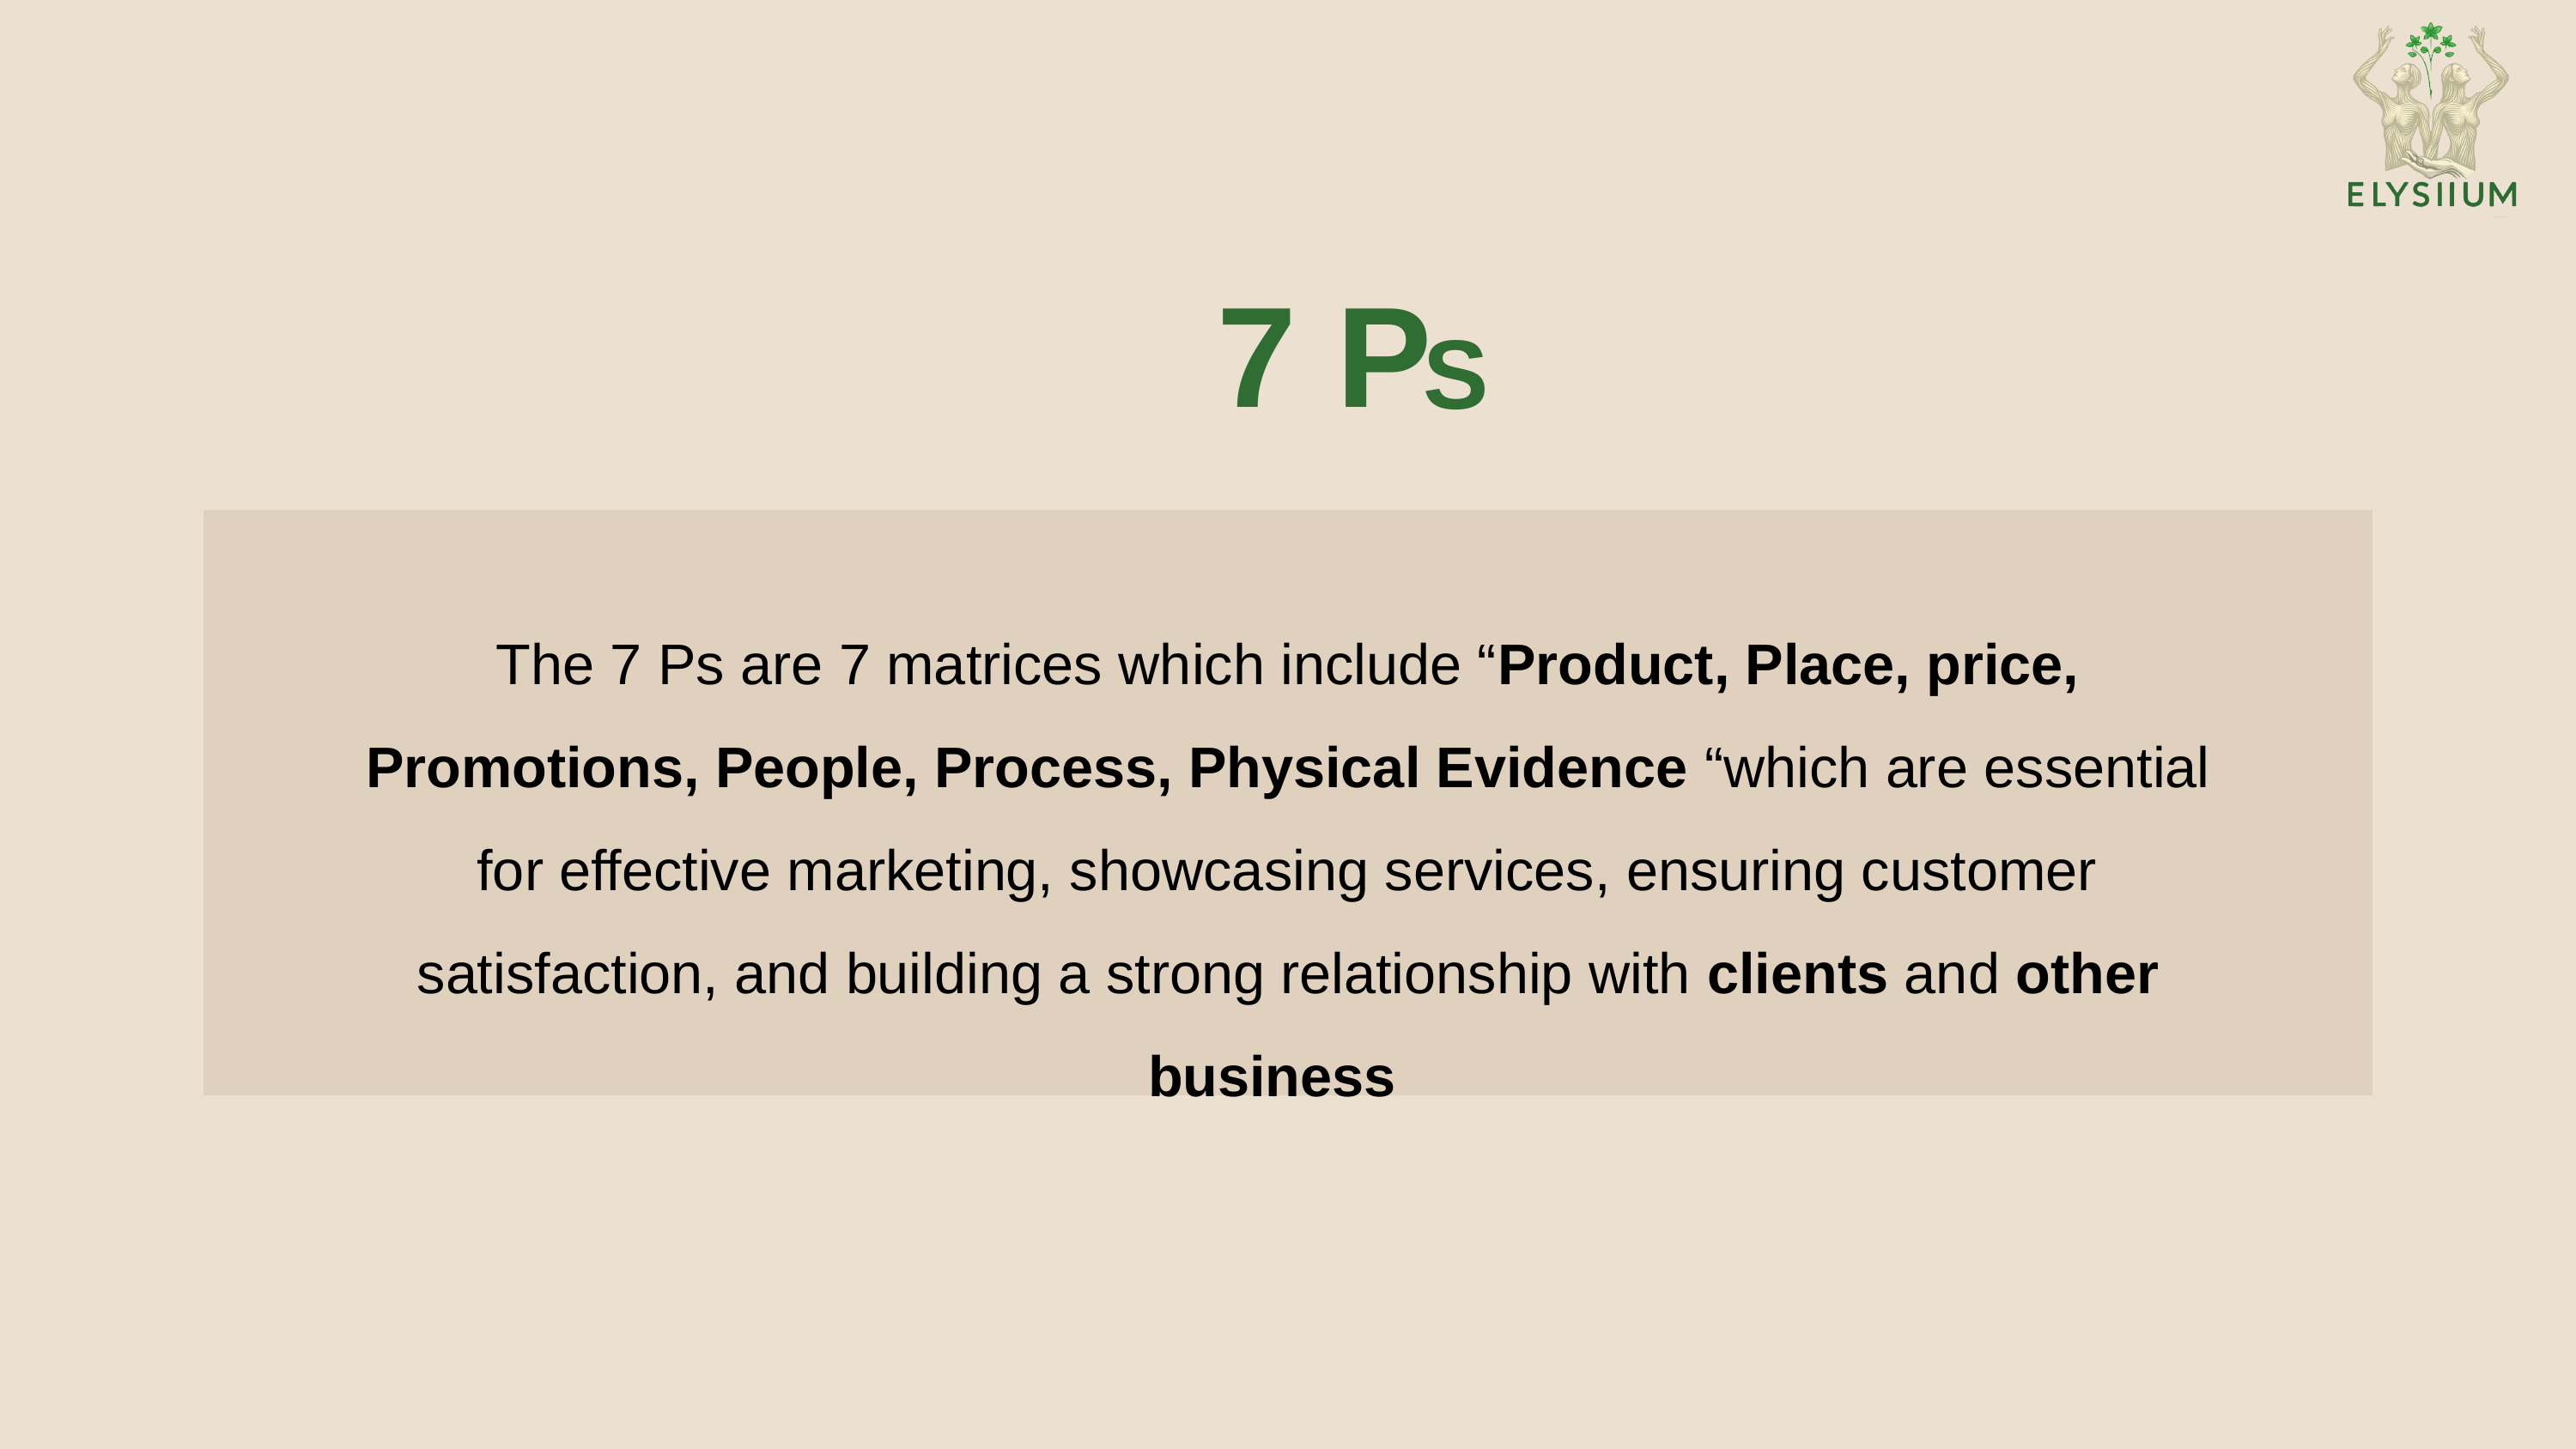

7 P
S

The 7 Ps are 7 matrices which include “Product, Place, price, Promotions, People, Process, Physical Evidence “which are essential for effective marketing, showcasing services, ensuring customer satisfaction, and building a strong relationship with clients and other business